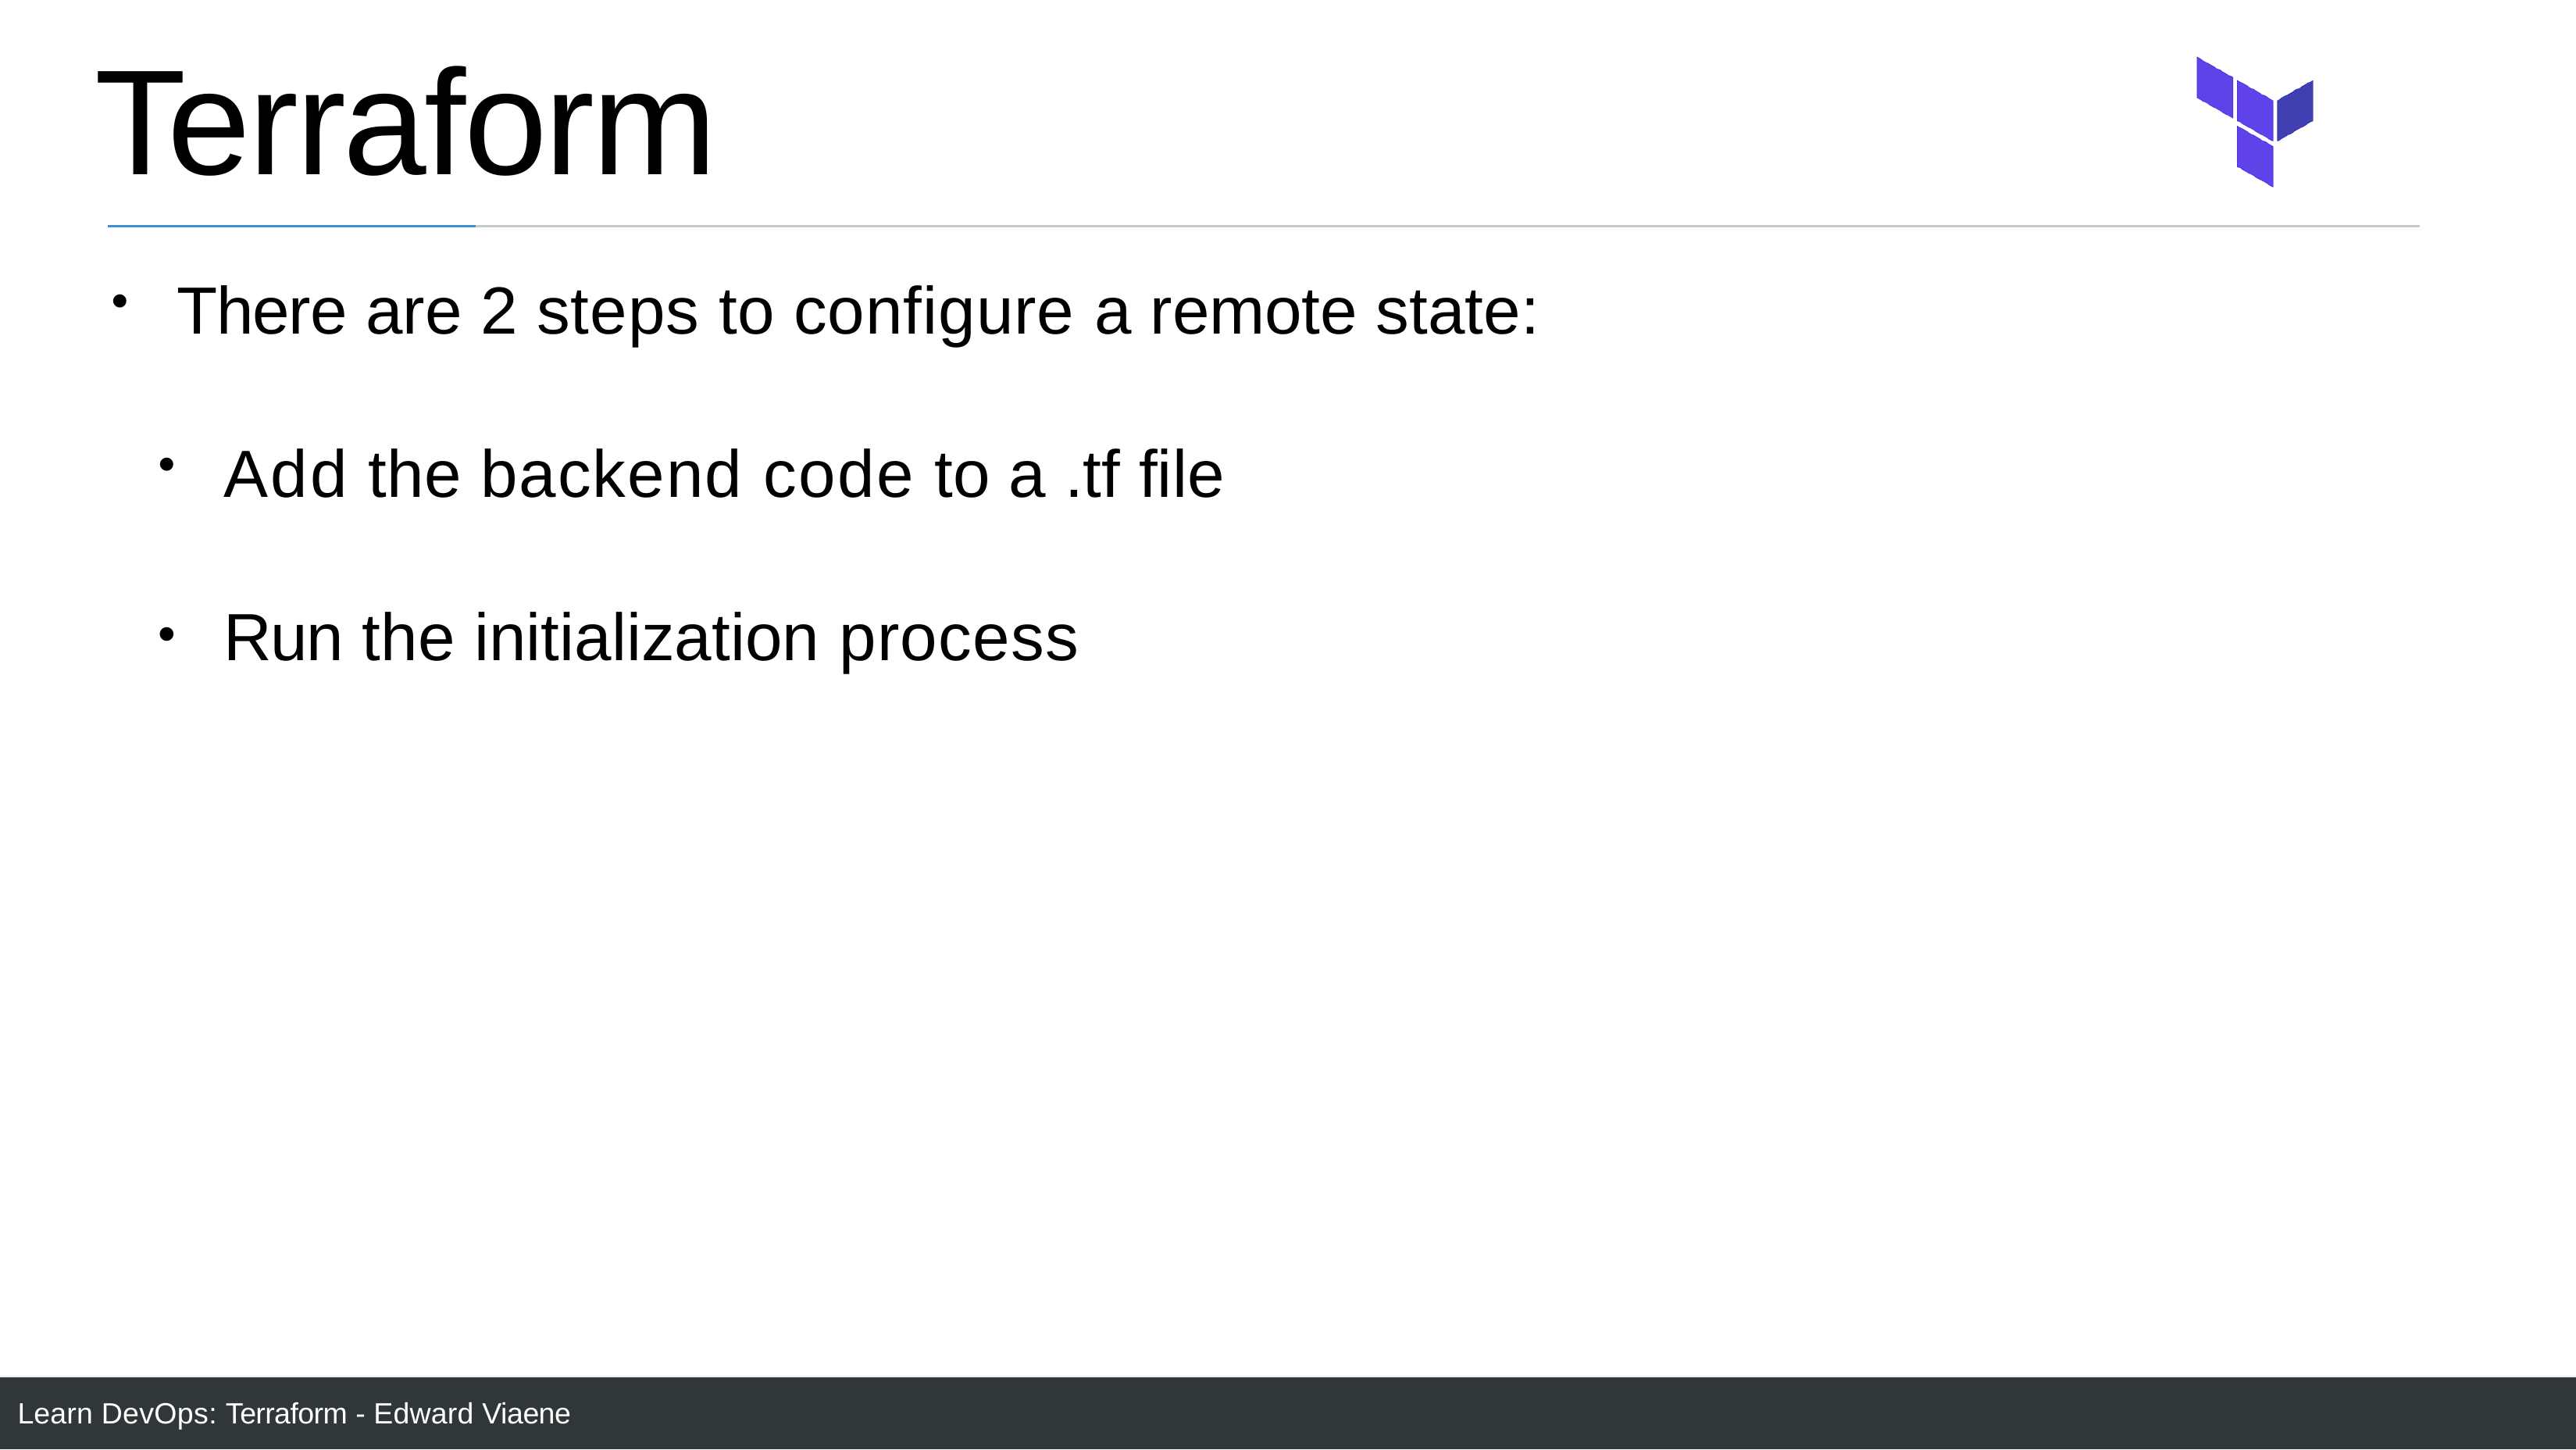

# Terraform
There are 2 steps to configure a remote state:

Add the backend code to a .tf file

Run the initialization process
Learn DevOps: Terraform - Edward Viaene